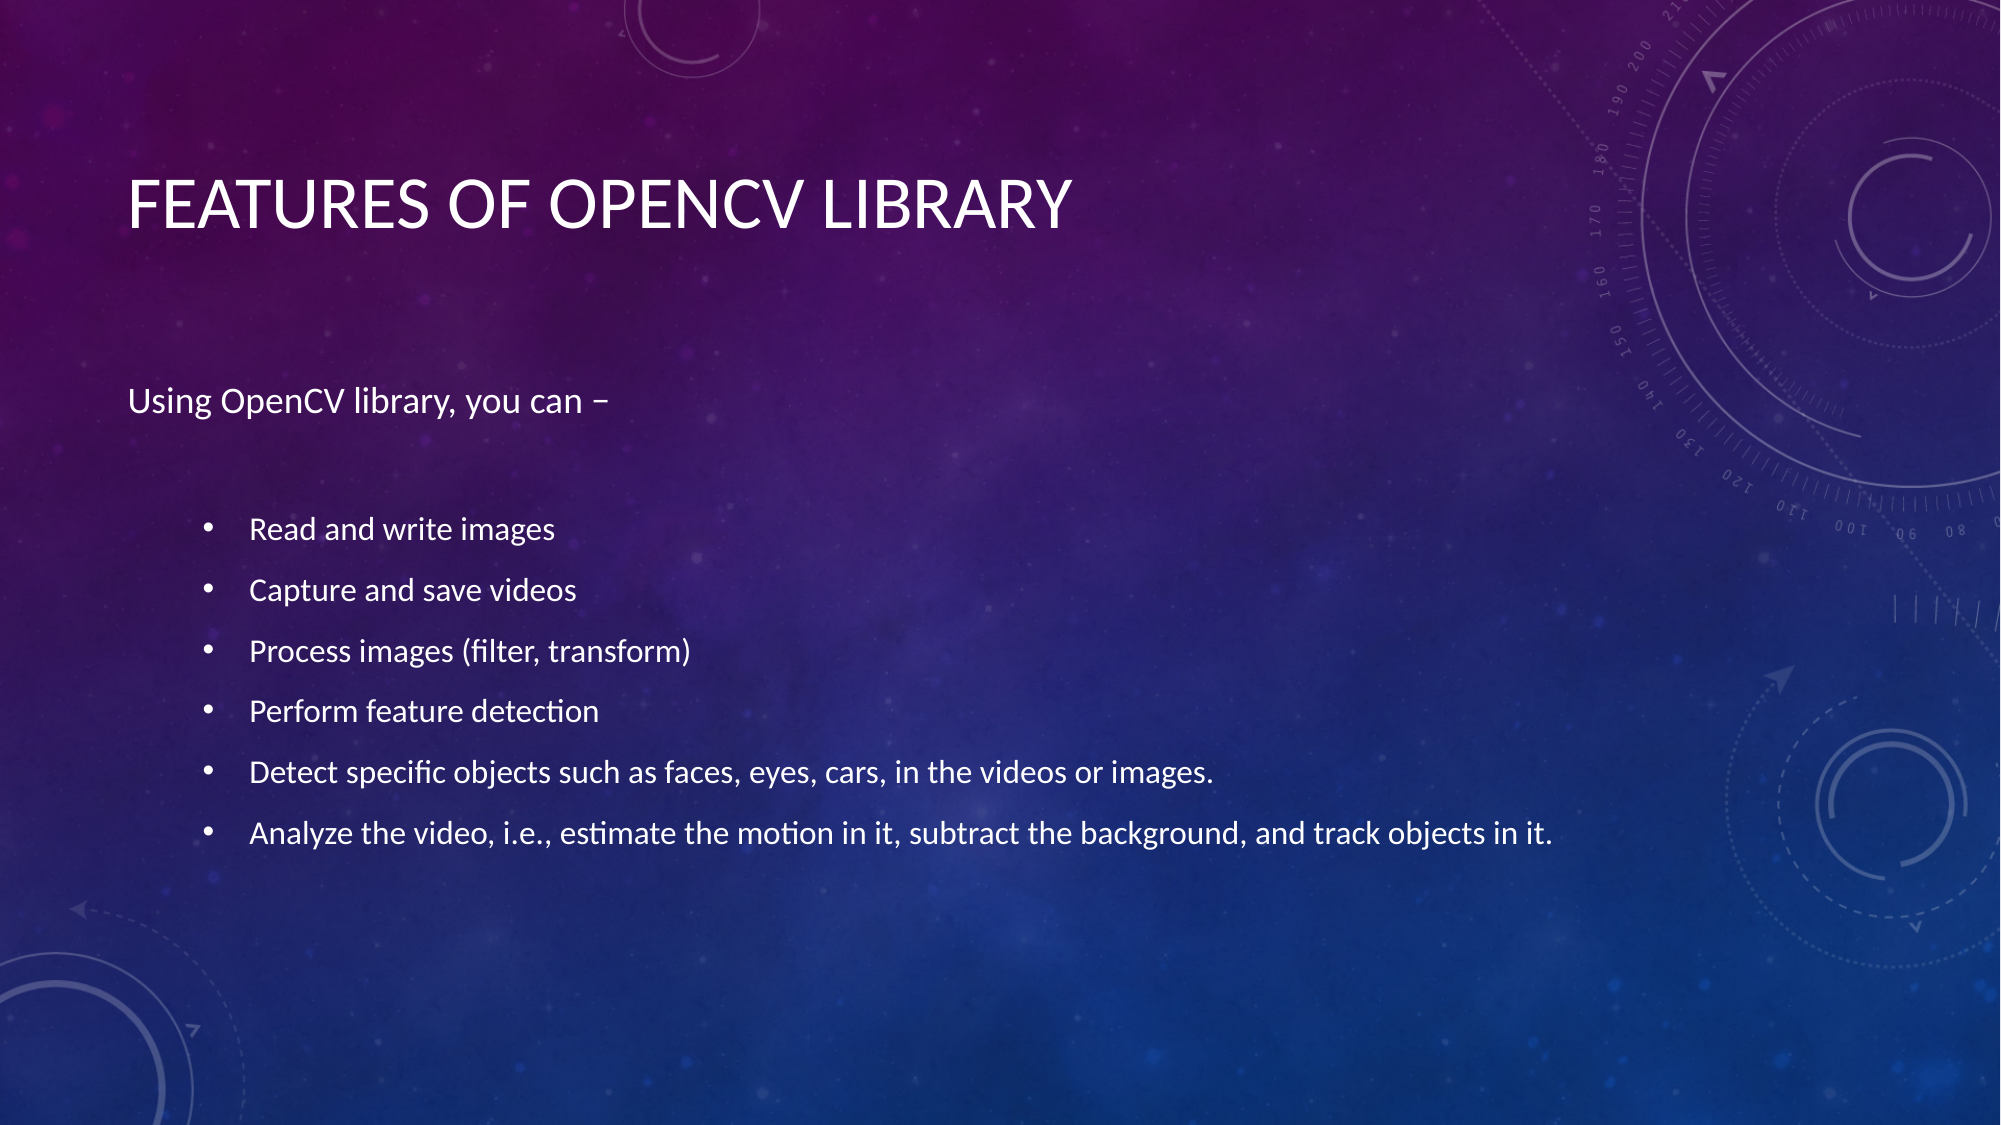

# Features of OpenCV Library
Using OpenCV library, you can −

Read and write images
Capture and save videos
Process images (filter, transform)
Perform feature detection
Detect specific objects such as faces, eyes, cars, in the videos or images.
Analyze the video, i.e., estimate the motion in it, subtract the background, and track objects in it.